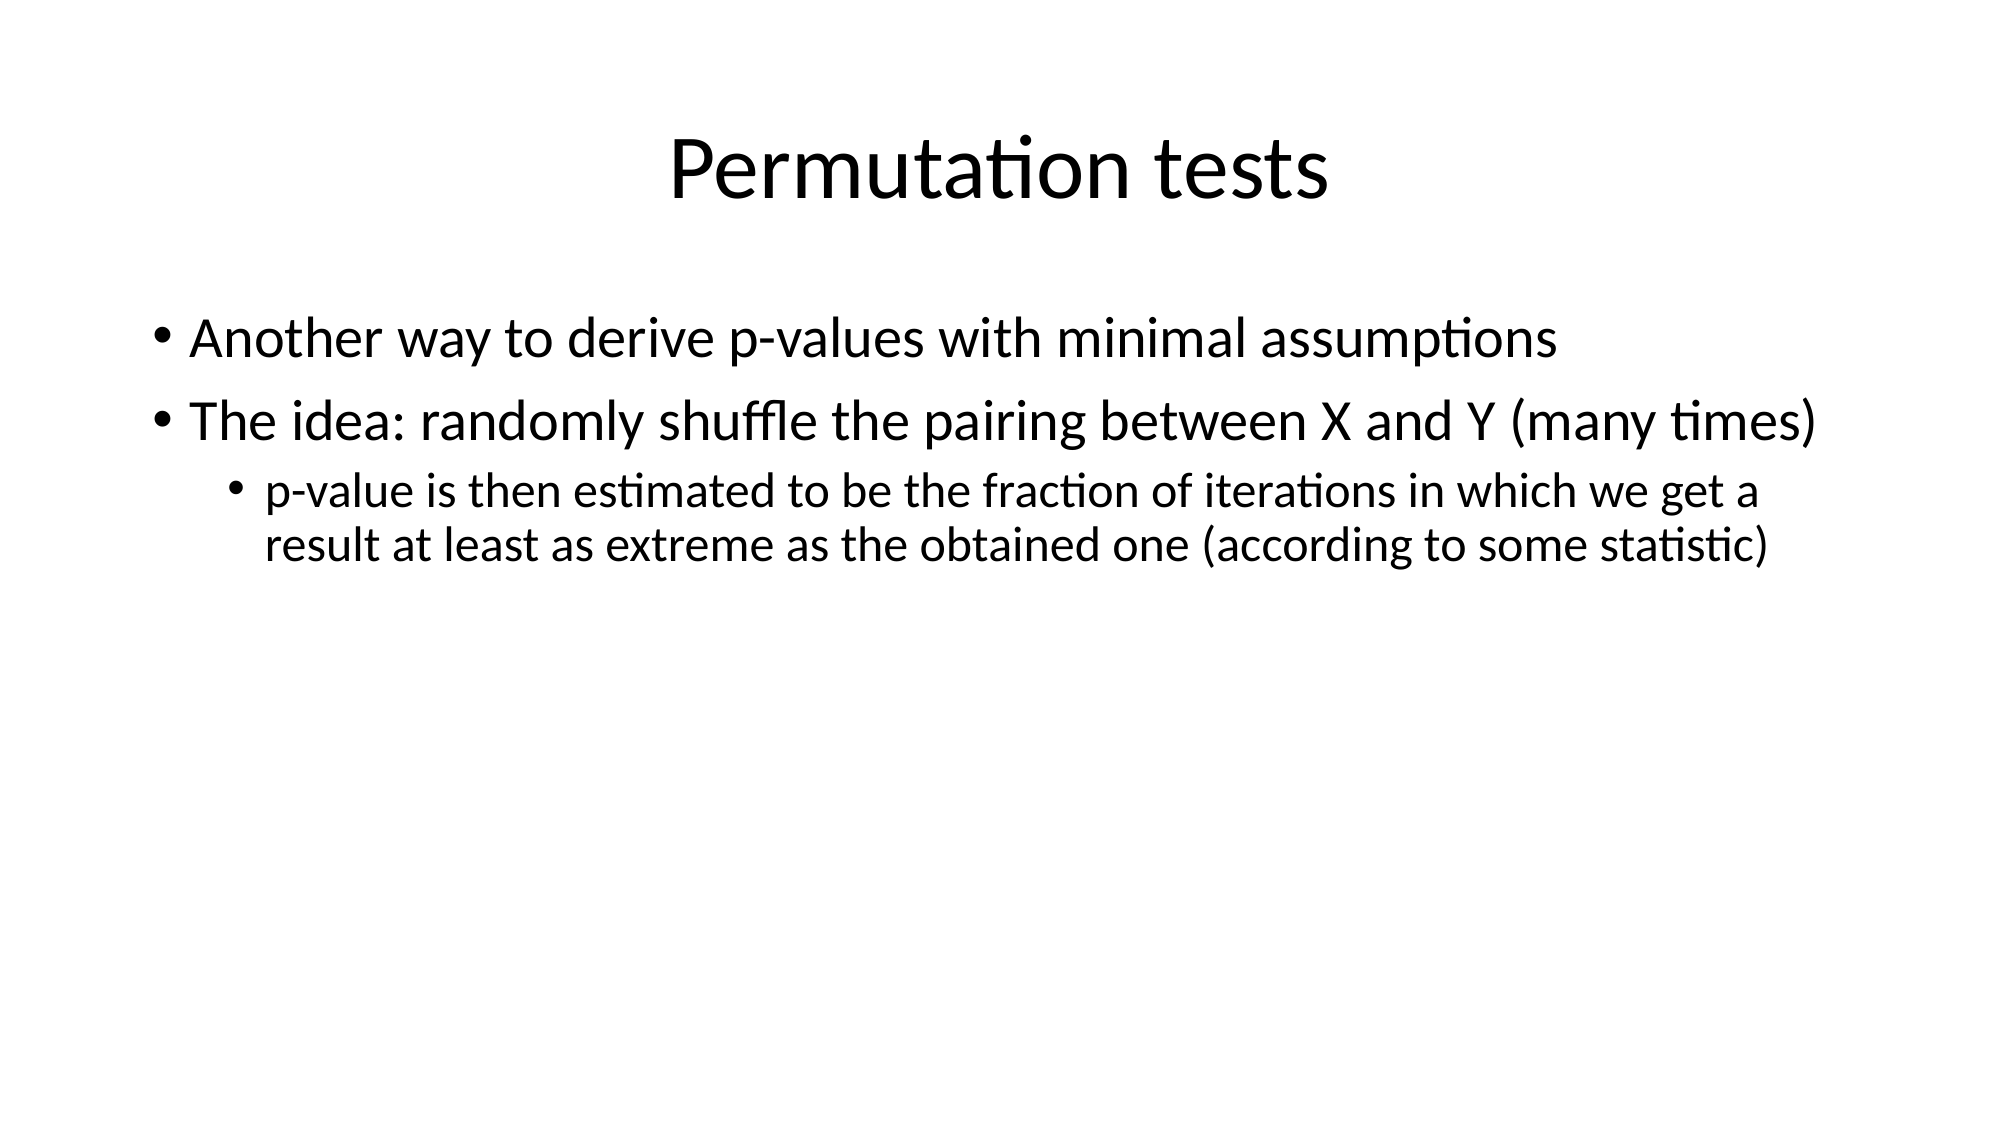

# Permutation tests
Another way to derive p-values with minimal assumptions
The idea: randomly shuffle the pairing between X and Y (many times)
p-value is then estimated to be the fraction of iterations in which we get a result at least as extreme as the obtained one (according to some statistic)